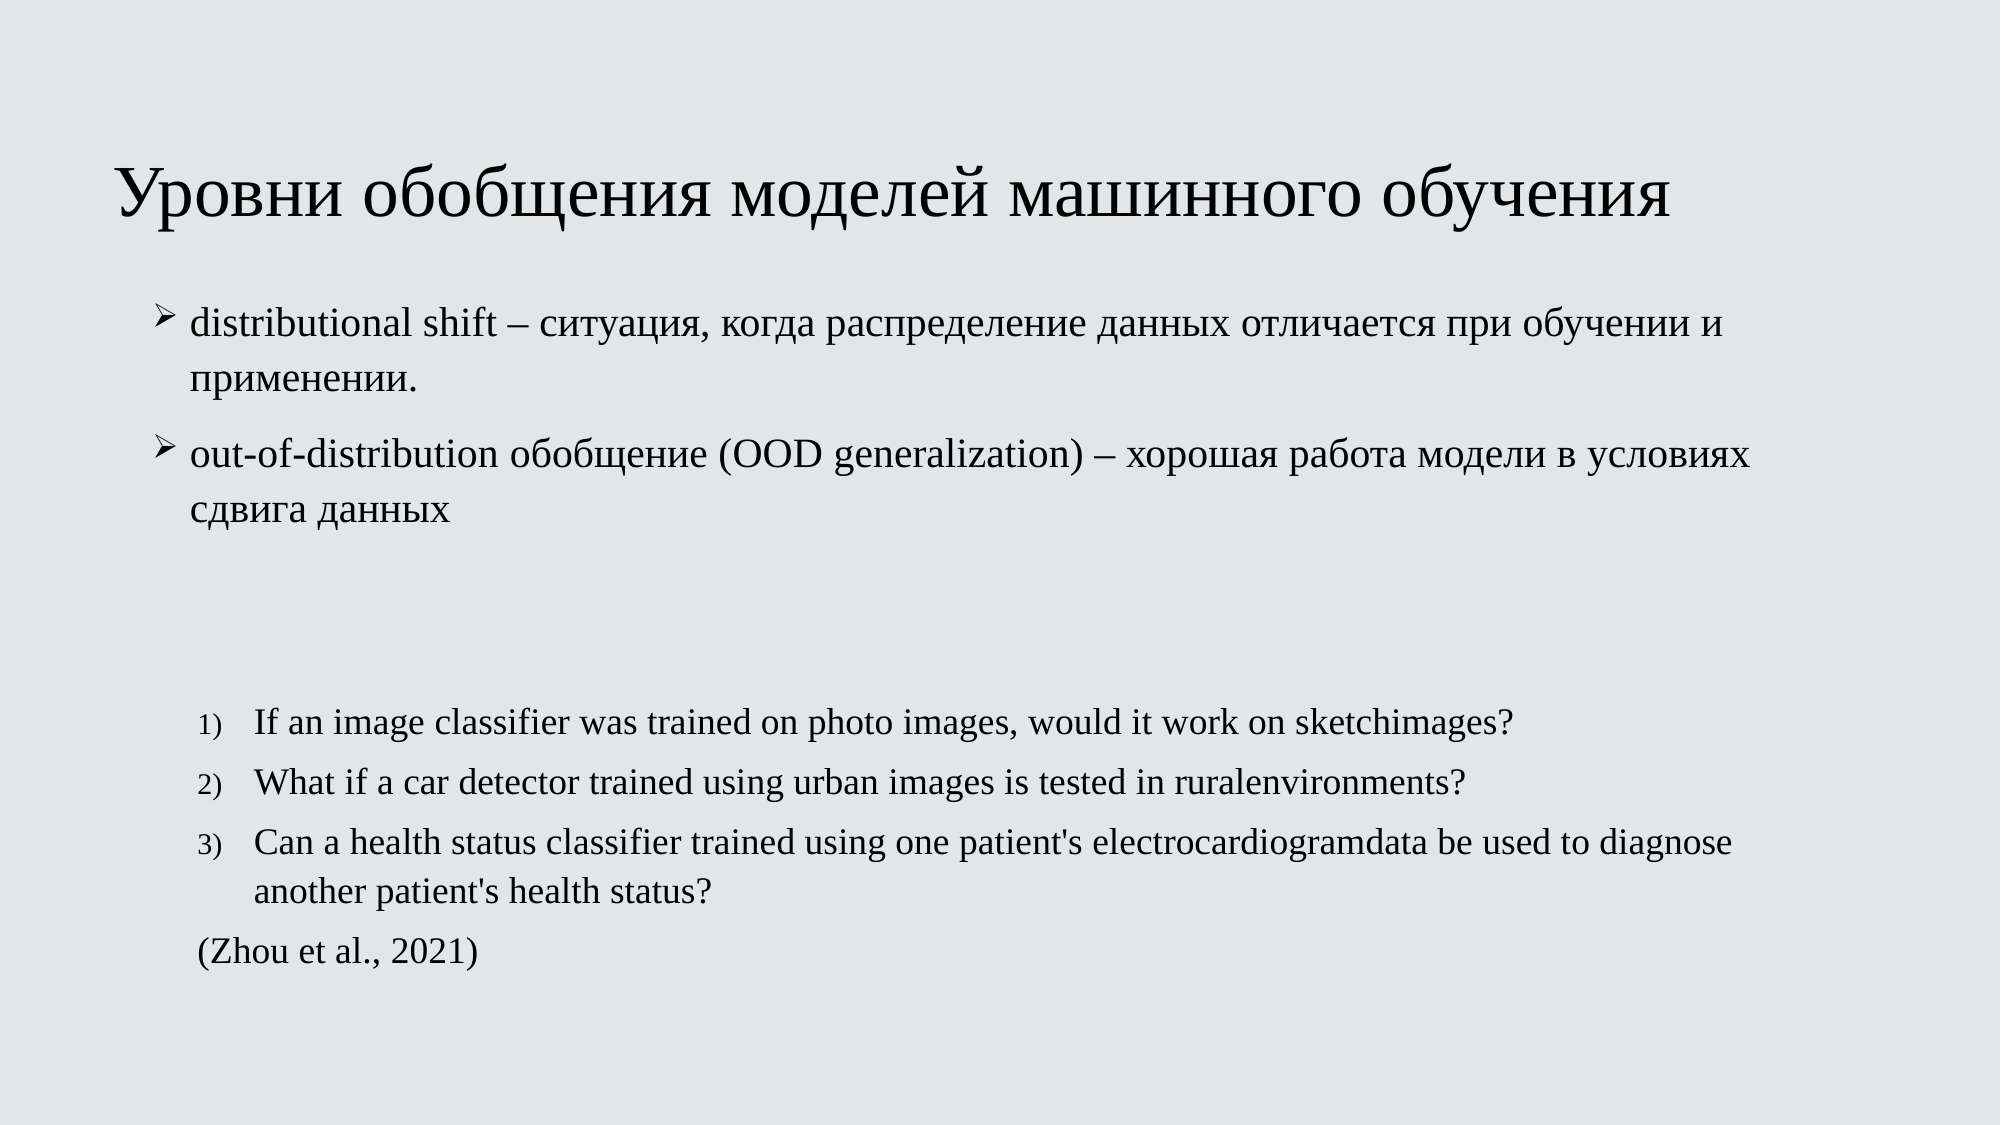

# Уровни обобщения моделей машинного обучения
distributional shift – ситуация, когда распределение данных отличается при обучении и применении.
out-of-distribution обобщение (OOD generalization) – хорошая работа модели в условиях сдвига данных

If an image classifier was trained on photo images, would it work on sketchimages?
What if a car detector trained using urban images is tested in ruralenvironments?
Can a health status classifier trained using one patient's electrocardiogramdata be used to diagnose another patient's health status?
(Zhou et al., 2021)